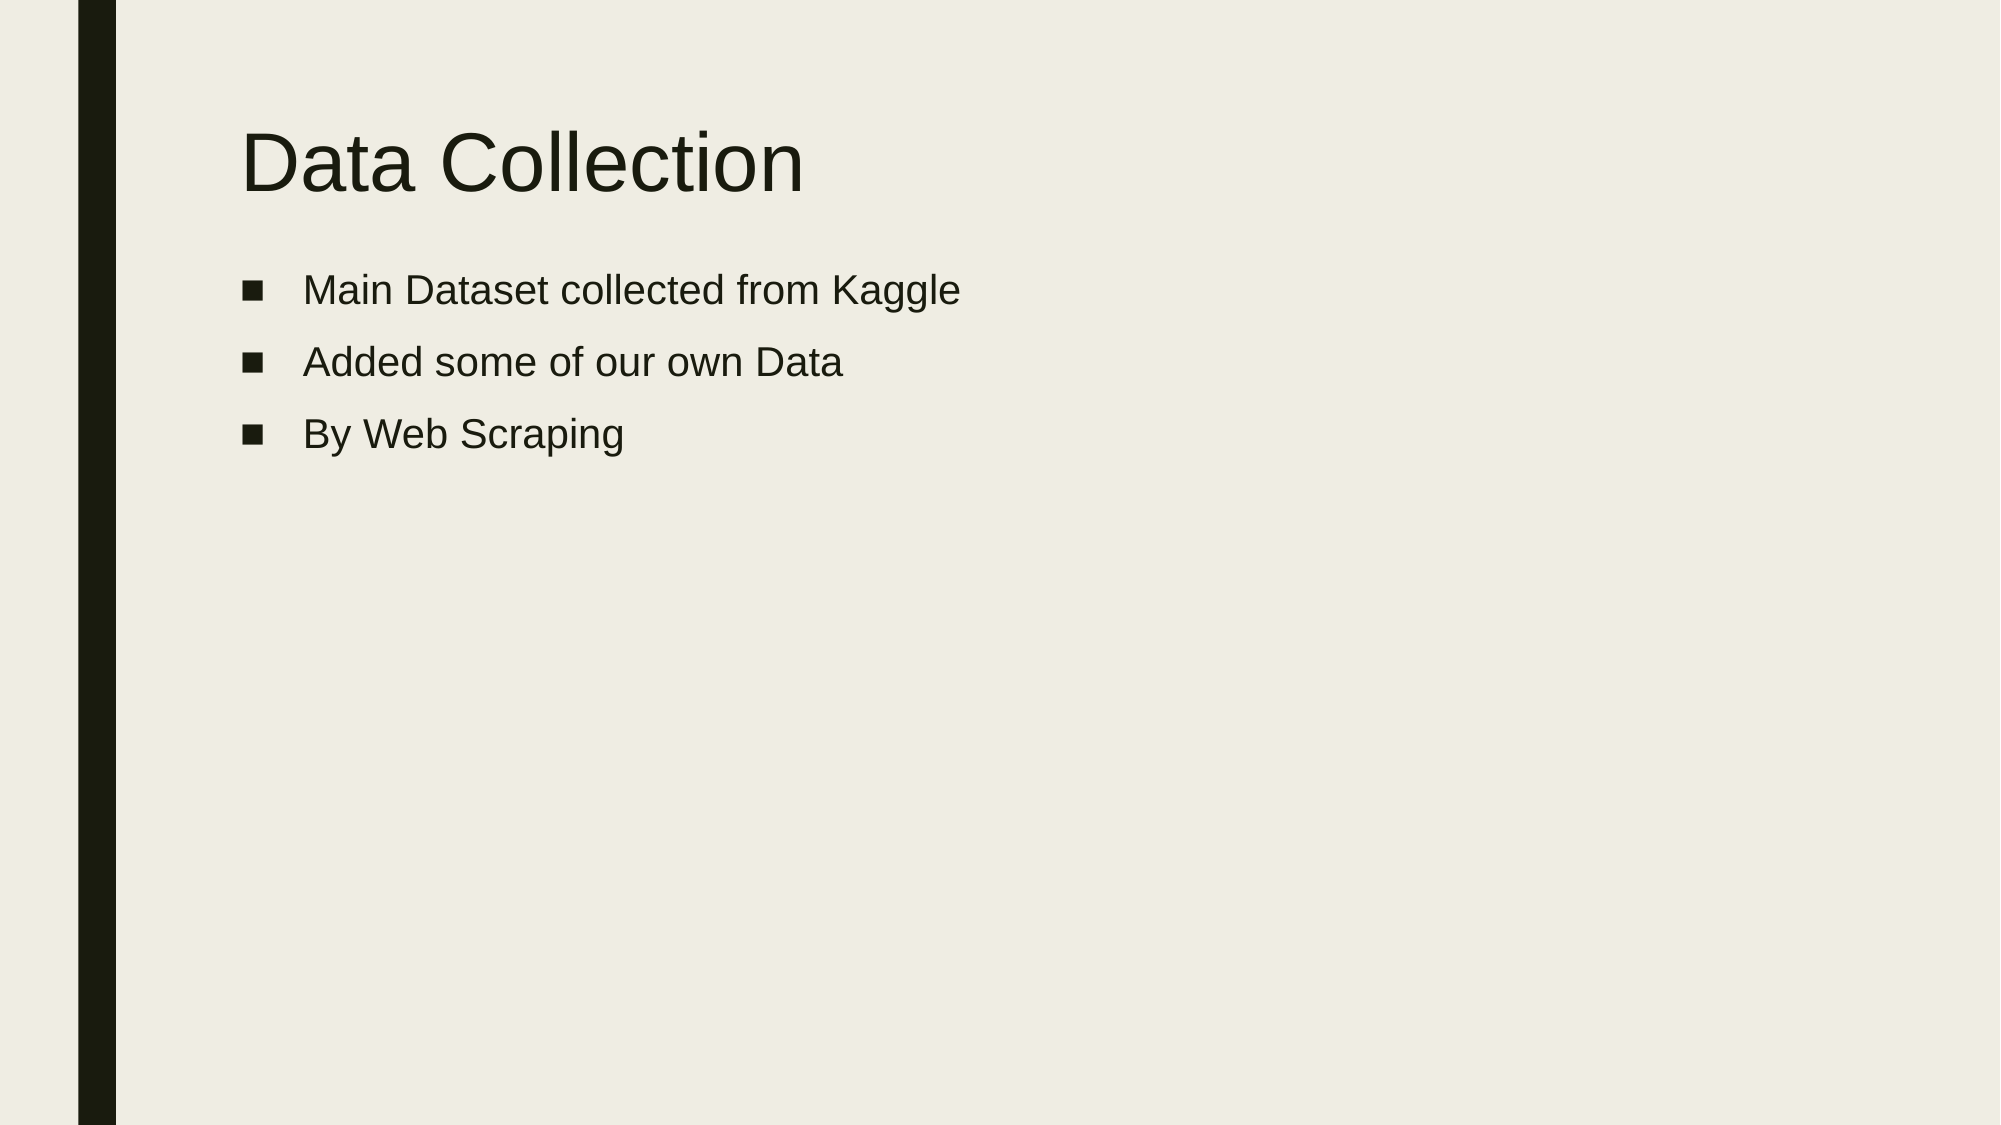

# Data Collection
Main Dataset collected from Kaggle
Added some of our own Data
By Web Scraping